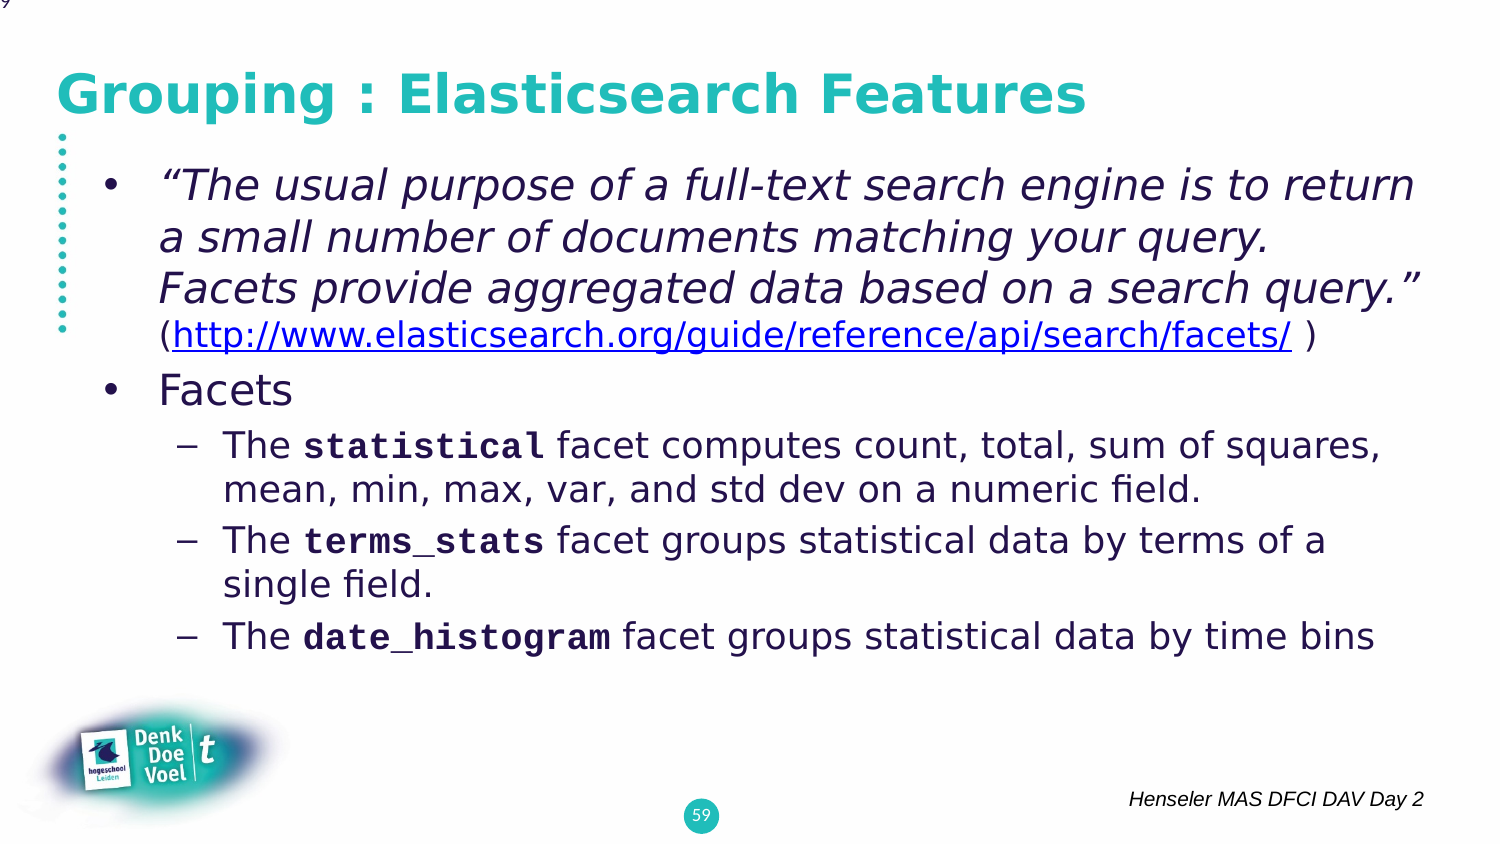

59
# Grouping : Elasticsearch Features
“The usual purpose of a full-text search engine is to return a small number of documents matching your query. Facets provide aggregated data based on a search query.” (http://www.elasticsearch.org/guide/reference/api/search/facets/ )
Facets
The statistical facet computes count, total, sum of squares, mean, min, max, var, and std dev on a numeric field.
The terms_stats facet groups statistical data by terms of a single field.
The date_histogram facet groups statistical data by time bins